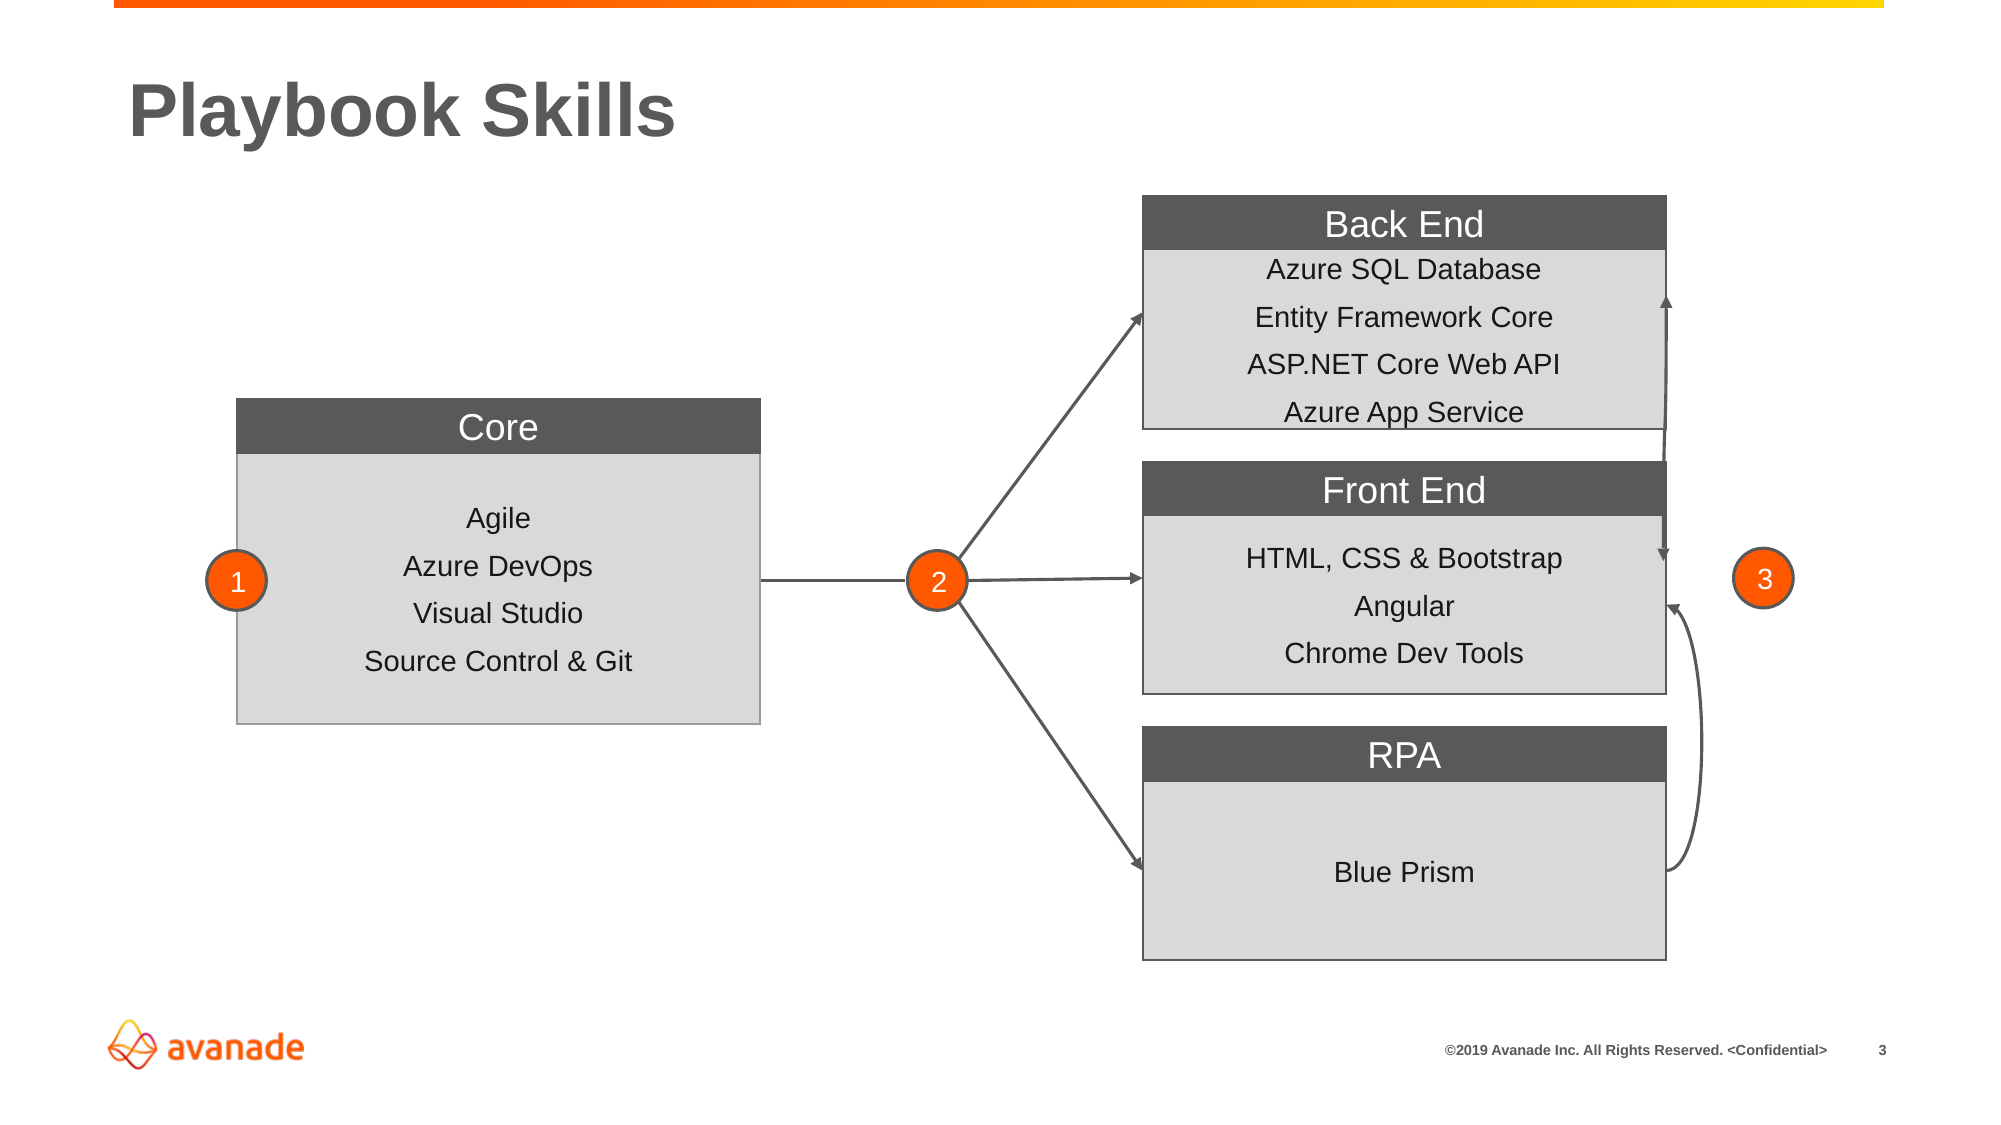

# Playbook Skills

Back End
Azure SQL Database
Entity Framework Core
ASP.NET Core Web API
Azure App Service
Core
Agile
Azure DevOps
Visual Studio
Source Control & Git
Front End

HTML, CSS & Bootstrap
Angular
Chrome Dev Tools
3
1
2

RPA
Blue Prism
3